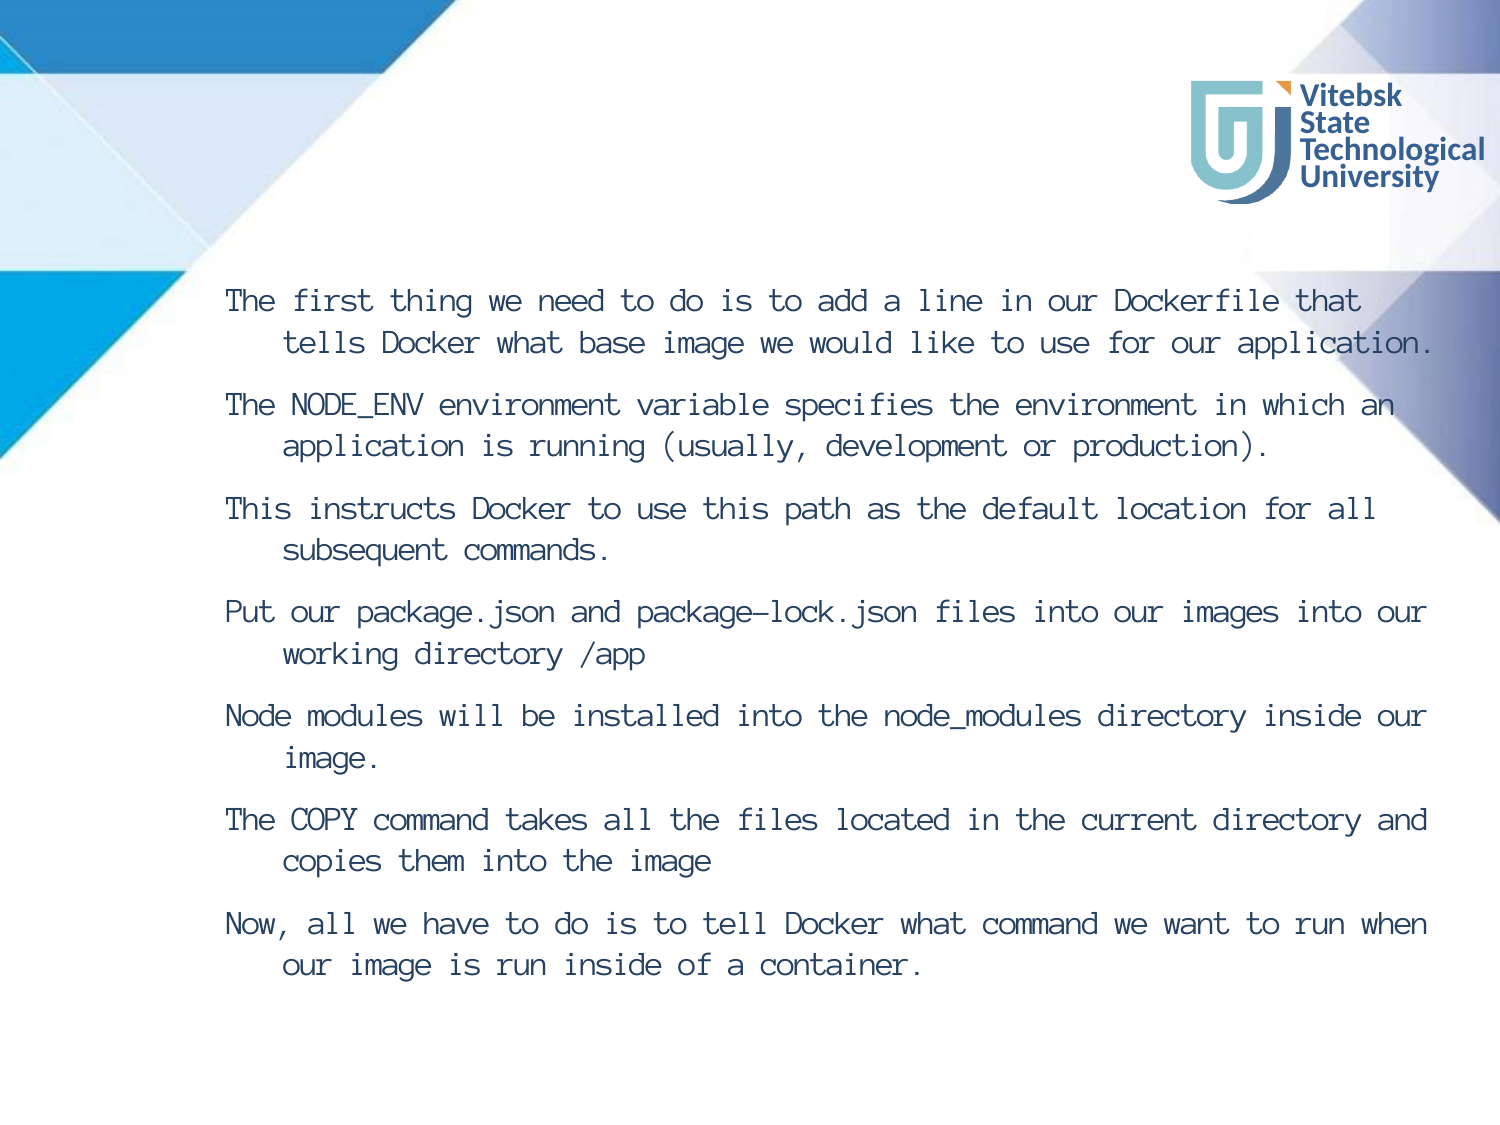

#
The first thing we need to do is to add a line in our Dockerfile that tells Docker what base image we would like to use for our application.
The NODE_ENV environment variable specifies the environment in which an application is running (usually, development or production).
This instructs Docker to use this path as the default location for all subsequent commands.
Put our package.json and package-lock.json files into our images into our working directory /app
Node modules will be installed into the node_modules directory inside our image.
The COPY command takes all the files located in the current directory and copies them into the image
Now, all we have to do is to tell Docker what command we want to run when our image is run inside of a container.